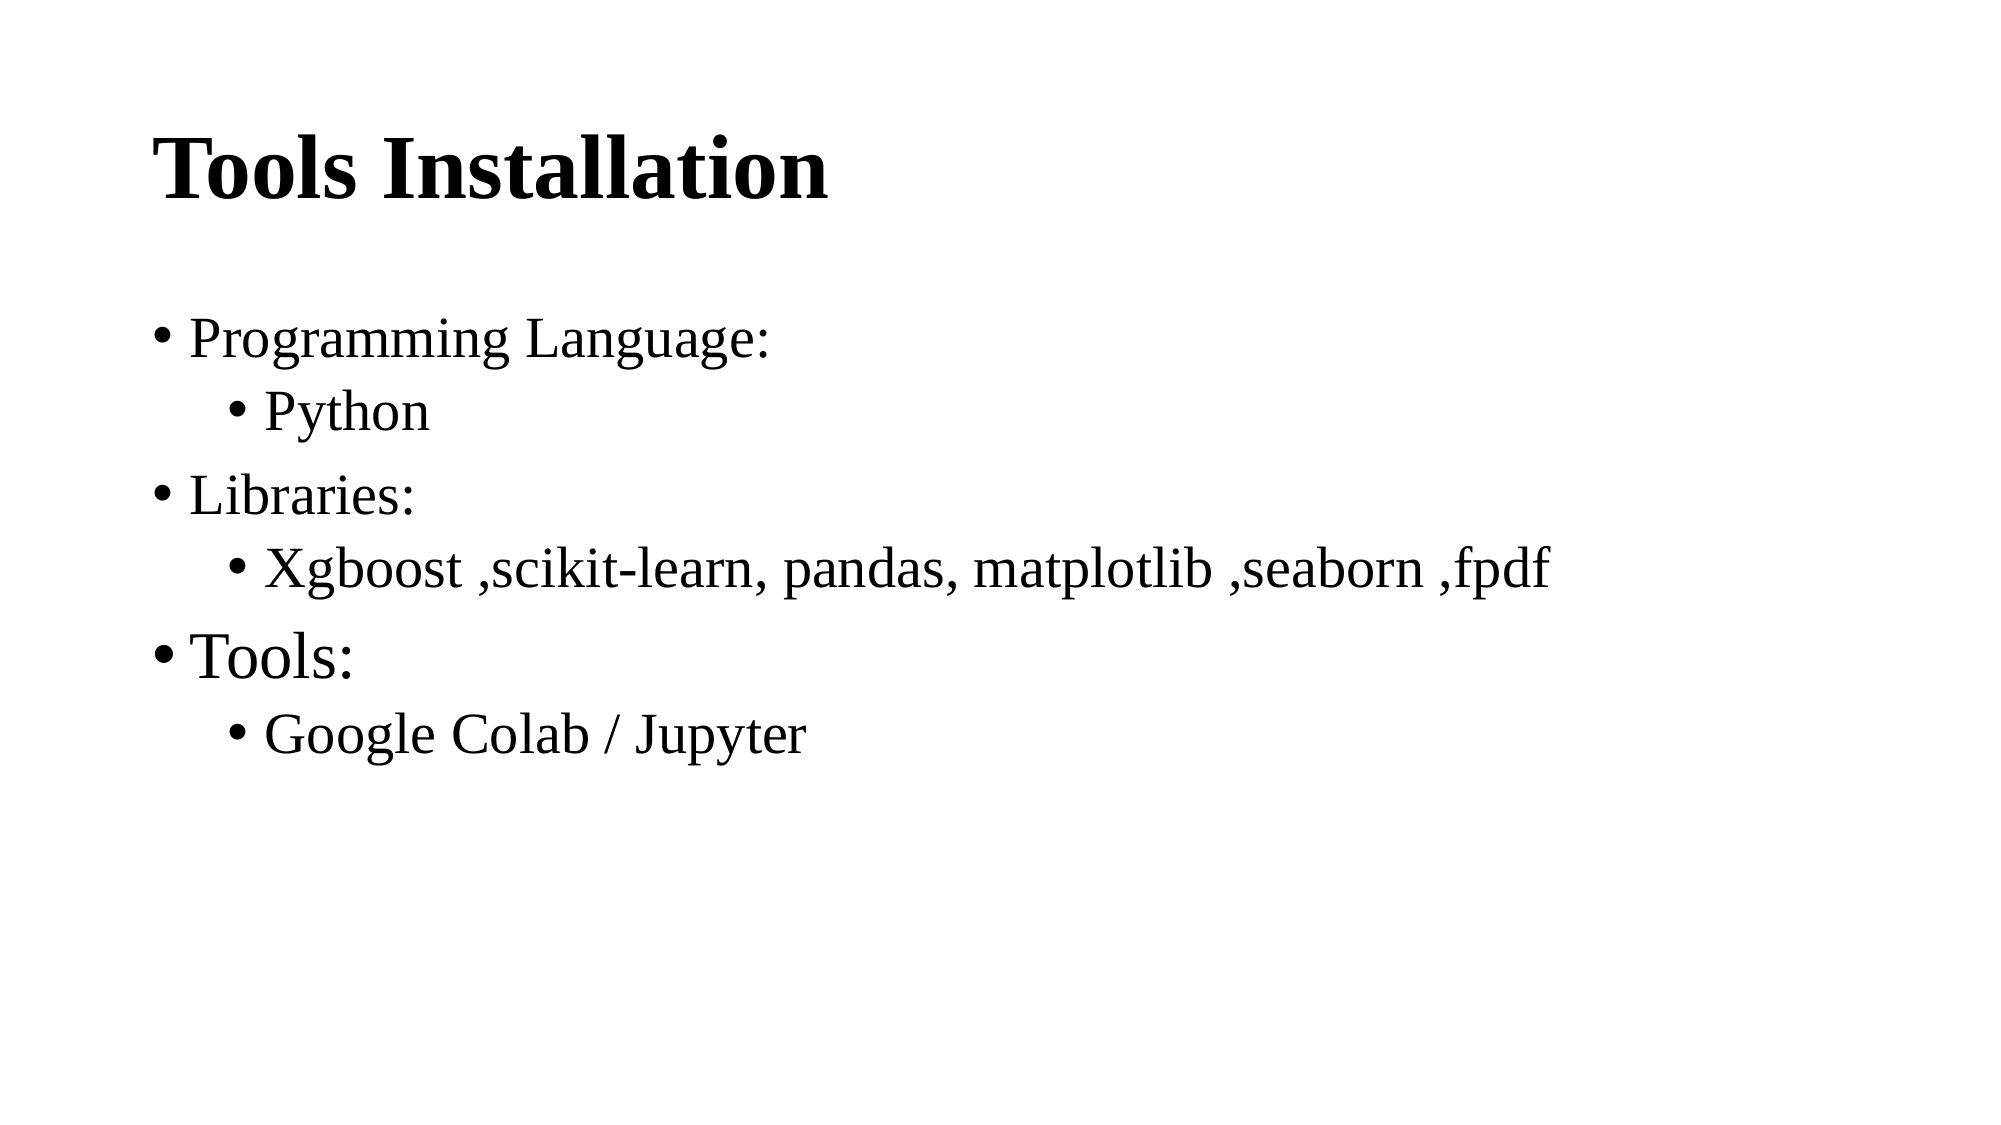

# Tools Installation
Programming Language:
Python
Libraries:
Xgboost ,scikit-learn, pandas, matplotlib ,seaborn ,fpdf
Tools:
Google Colab / Jupyter